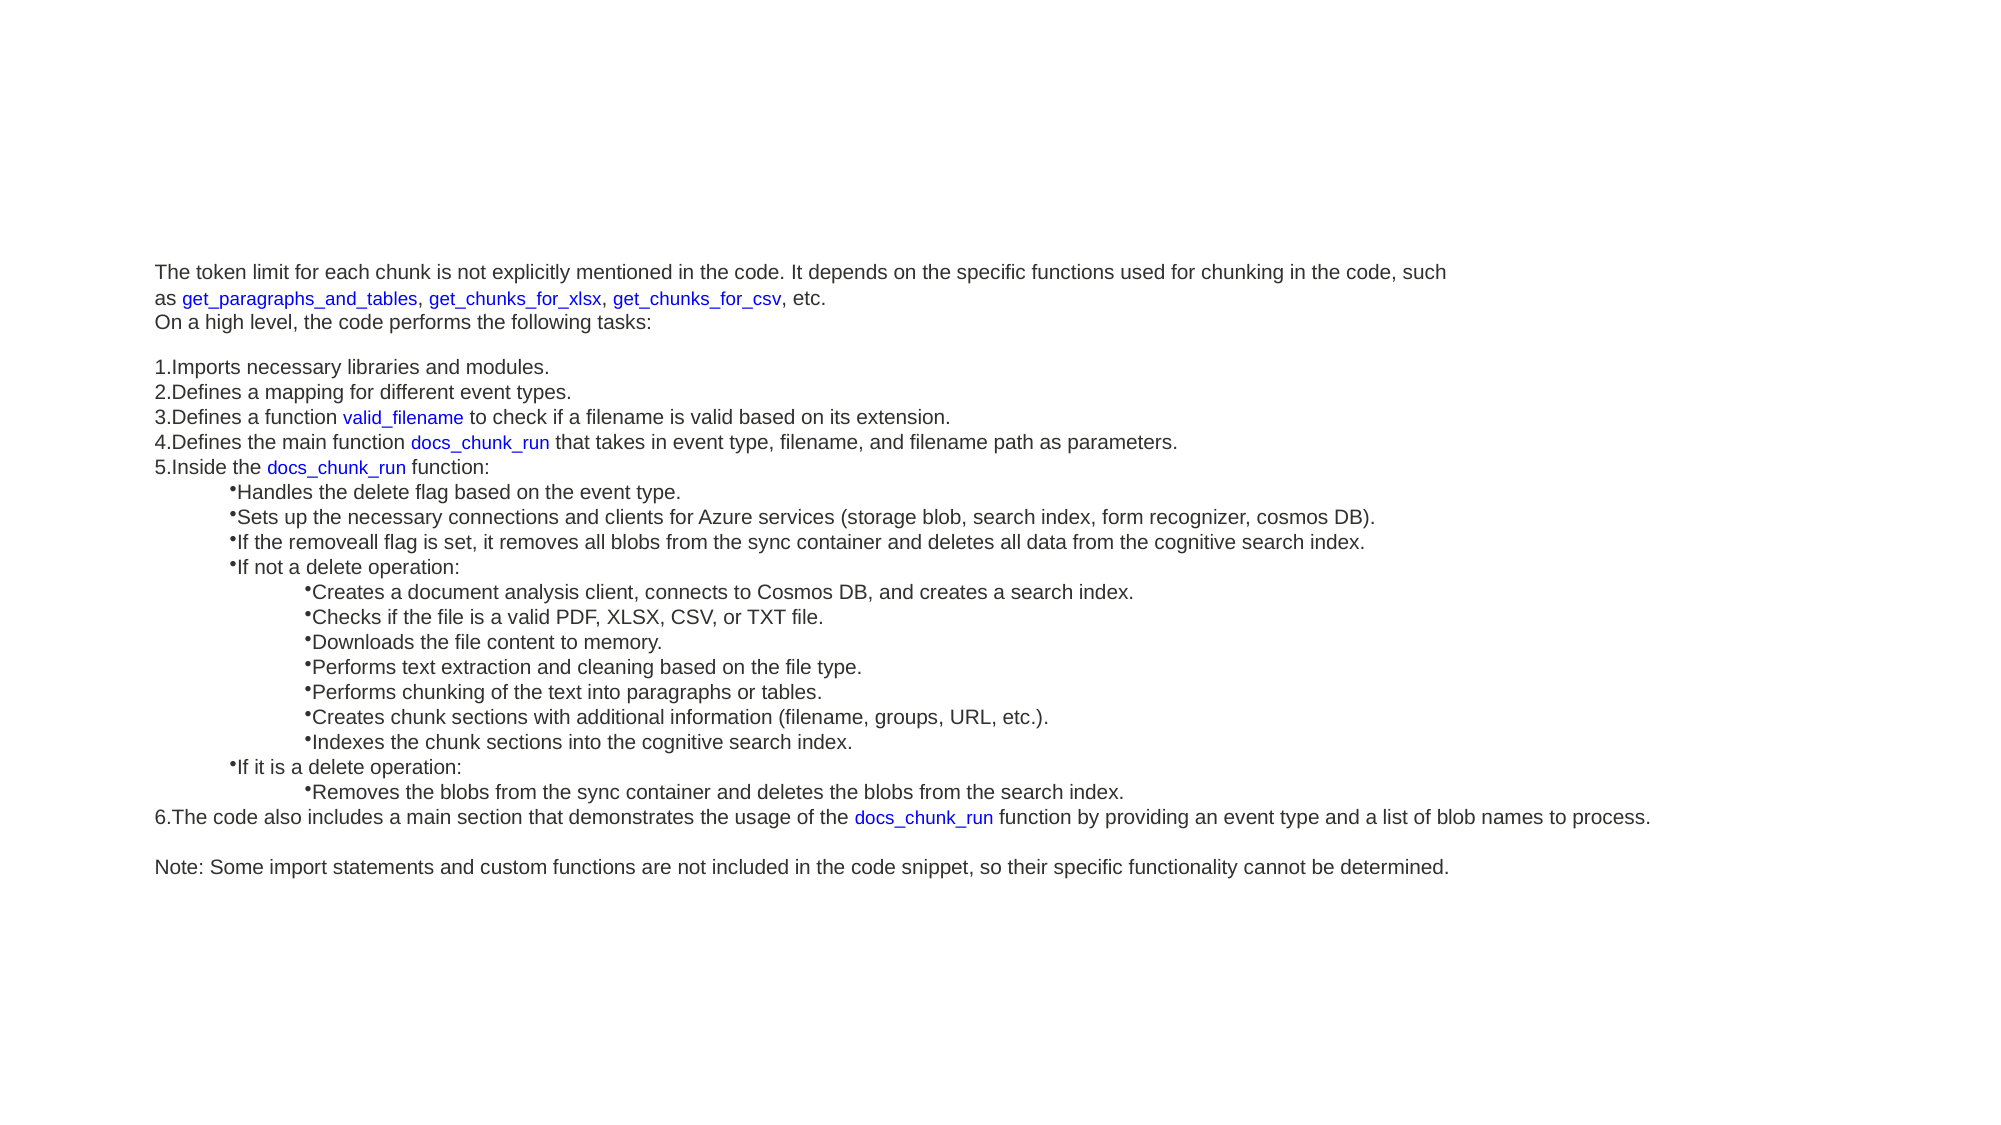

The token limit for each chunk is not explicitly mentioned in the code. It depends on the specific functions used for chunking in the code, such as get_paragraphs_and_tables, get_chunks_for_xlsx, get_chunks_for_csv, etc.
On a high level, the code performs the following tasks:
Imports necessary libraries and modules.
Defines a mapping for different event types.
Defines a function valid_filename to check if a filename is valid based on its extension.
Defines the main function docs_chunk_run that takes in event type, filename, and filename path as parameters.
Inside the docs_chunk_run function:
Handles the delete flag based on the event type.
Sets up the necessary connections and clients for Azure services (storage blob, search index, form recognizer, cosmos DB).
If the removeall flag is set, it removes all blobs from the sync container and deletes all data from the cognitive search index.
If not a delete operation:
Creates a document analysis client, connects to Cosmos DB, and creates a search index.
Checks if the file is a valid PDF, XLSX, CSV, or TXT file.
Downloads the file content to memory.
Performs text extraction and cleaning based on the file type.
Performs chunking of the text into paragraphs or tables.
Creates chunk sections with additional information (filename, groups, URL, etc.).
Indexes the chunk sections into the cognitive search index.
If it is a delete operation:
Removes the blobs from the sync container and deletes the blobs from the search index.
The code also includes a main section that demonstrates the usage of the docs_chunk_run function by providing an event type and a list of blob names to process.
Note: Some import statements and custom functions are not included in the code snippet, so their specific functionality cannot be determined.